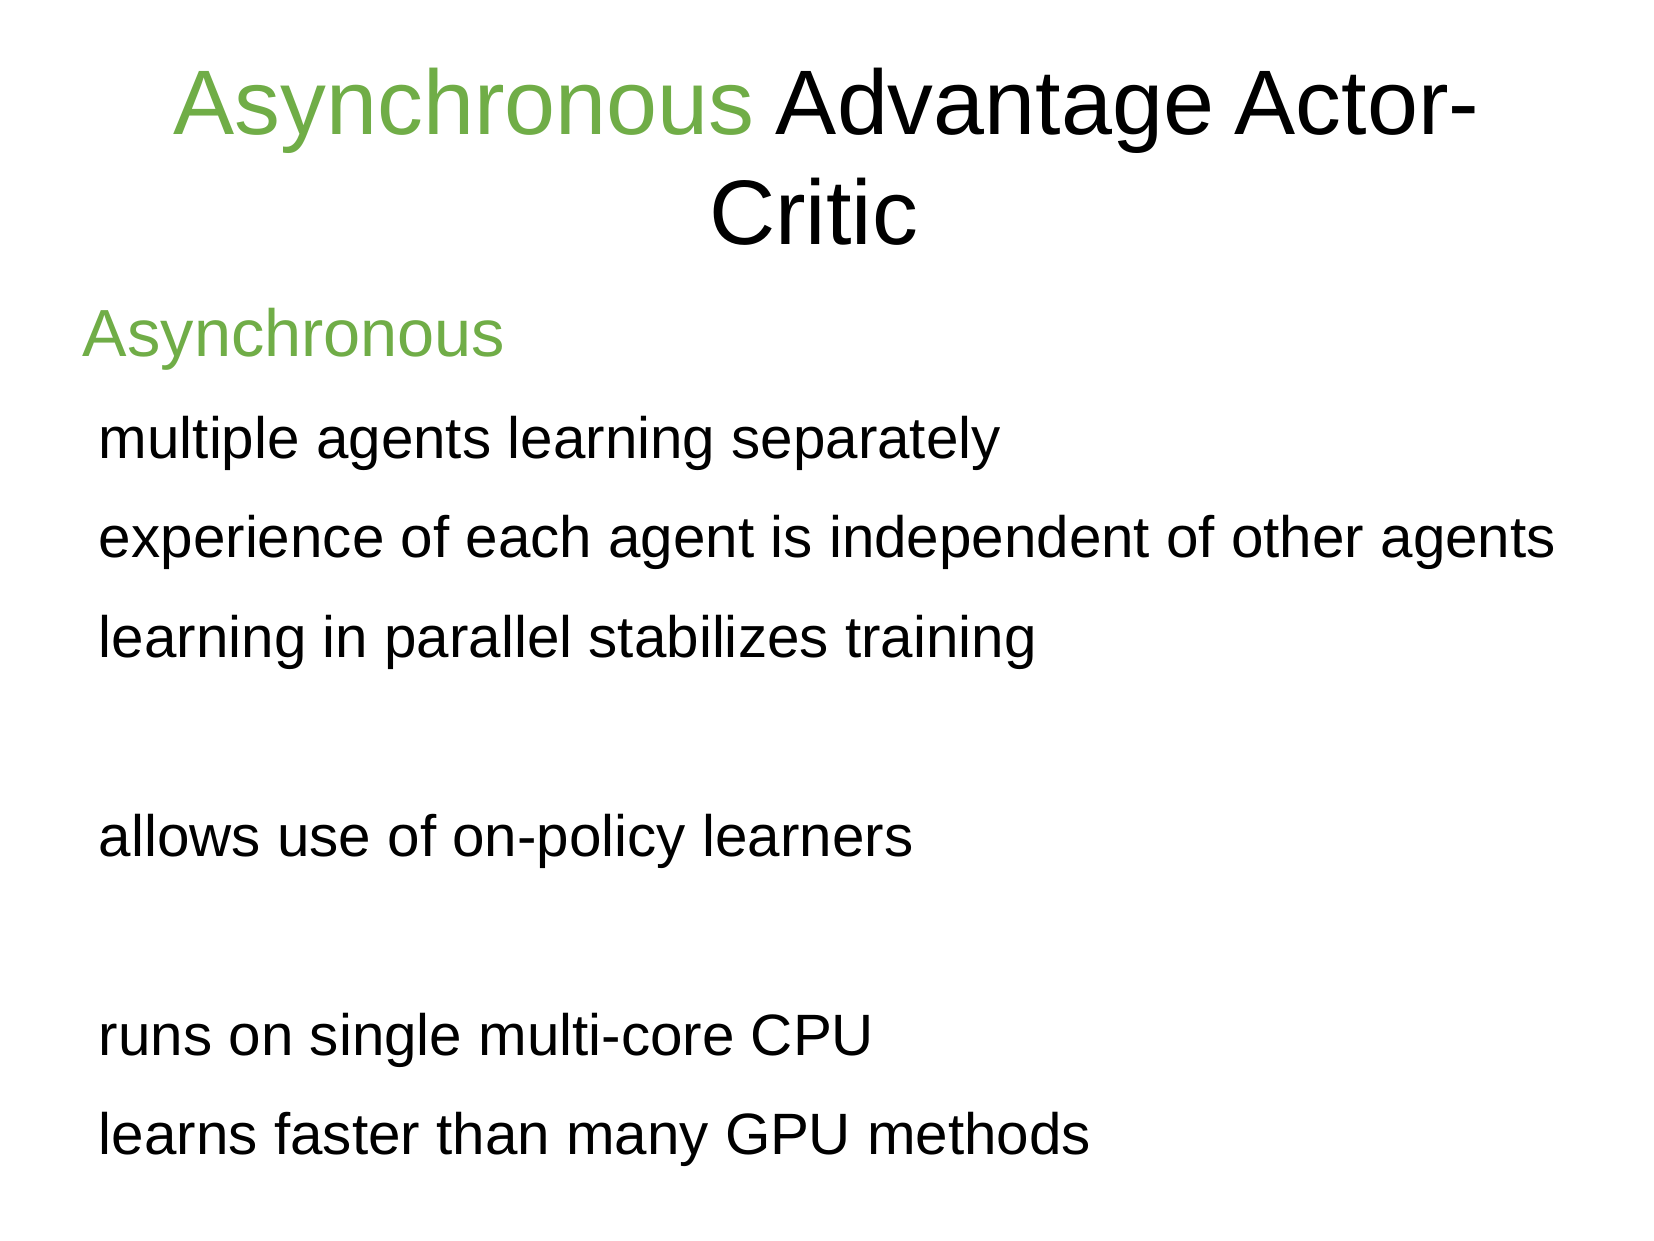

Asynchronous Advantage Actor-Critic
Asynchronous
 multiple agents learning separately
 experience of each agent is independent of other agents
 learning in parallel stabilizes training

 allows use of on-policy learners

 runs on single multi-core CPU
 learns faster than many GPU methods